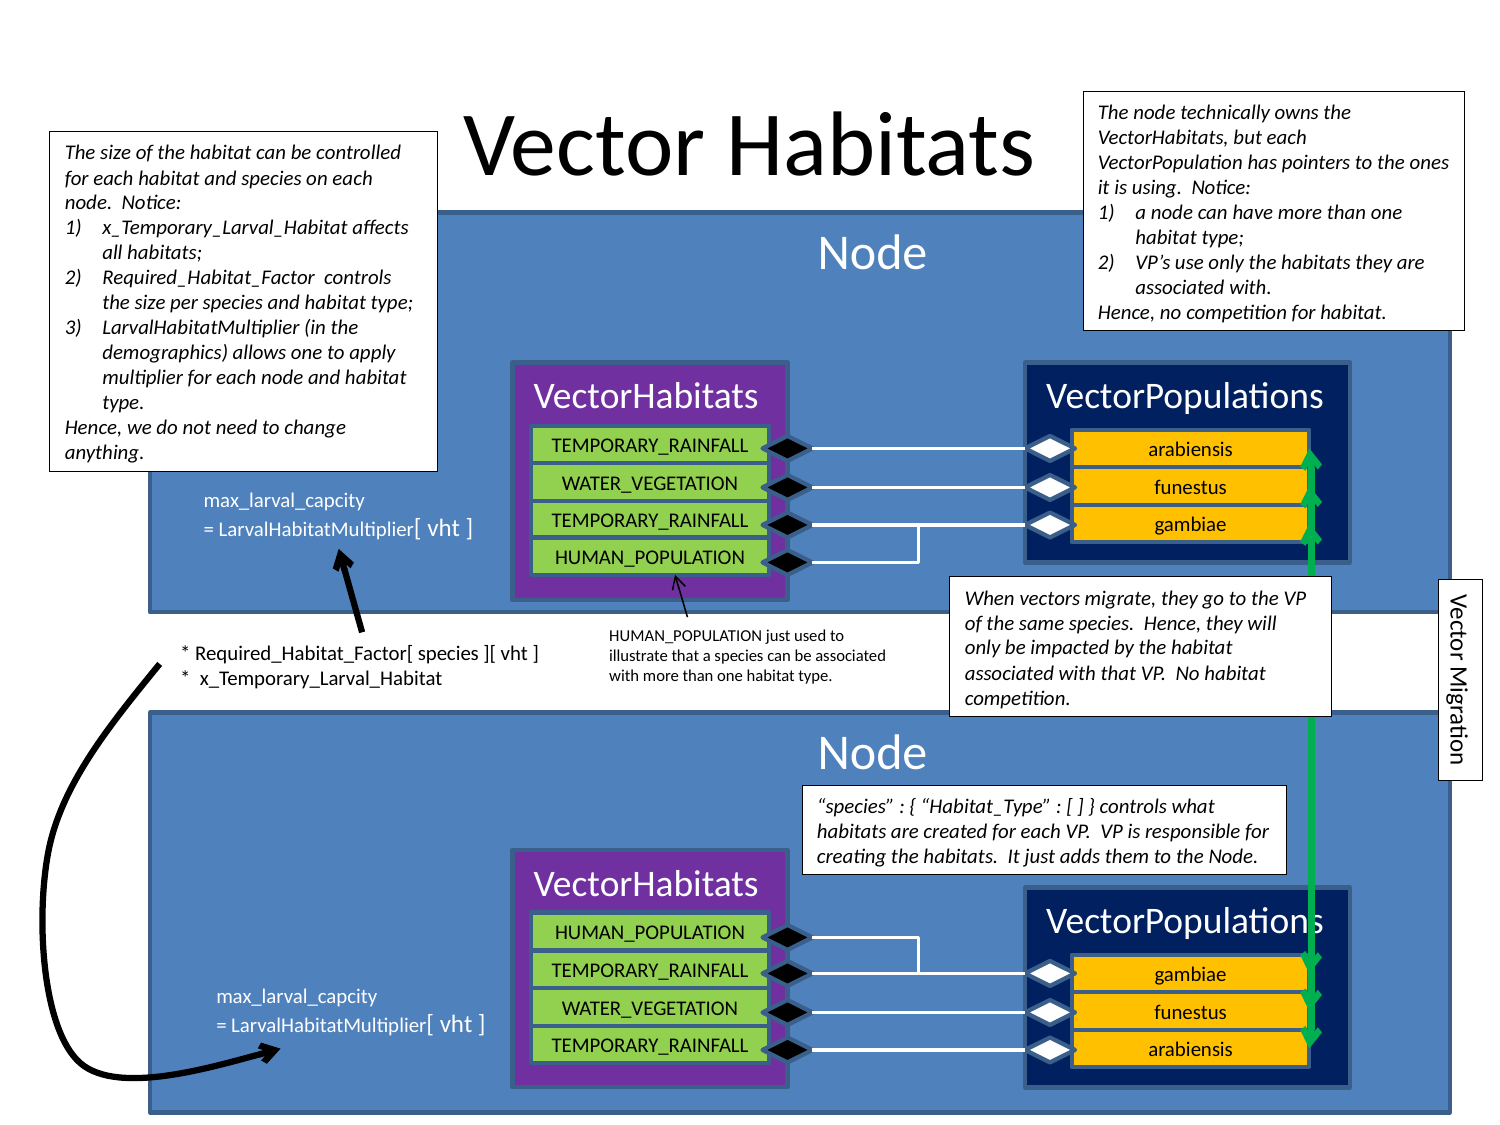

# Vector Habitats
The node technically owns the VectorHabitats, but each VectorPopulation has pointers to the ones it is using.  Notice:
a node can have more than one habitat type;
VP’s use only the habitats they are associated with.
Hence, no competition for habitat.
The size of the habitat can be controlled for each habitat and species on each node.  Notice:
x_Temporary_Larval_Habitat affects all habitats;
Required_Habitat_Factor  controls the size per species and habitat type;
LarvalHabitatMultiplier (in the demographics) allows one to apply multiplier for each node and habitat type.
Hence, we do not need to change anything.

Node

VectorHabitats
TEMPORARY_RAINFALL
WATER_VEGETATION
TEMPORARY_RAINFALL
HUMAN_POPULATION

VectorPopulations
arabiensis
funestus
gambiae

max_larval_capcity
= LarvalHabitatMultiplier[ vht ]

When vectors migrate, they go to the VP of the same species.  Hence, they will only be impacted by the habitat  associated with that VP.  No habitat competition.
HUMAN_POPULATION just used to illustrate that a species can be associated with more than one habitat type.
* Required_Habitat_Factor[ species ][ vht ]
*  x_Temporary_Larval_Habitat
Vector Migration

Node
“species” : { “Habitat_Type” : [ ] } controls what habitats are created for each VP.  VP is responsible for creating the habitats.  It just adds them to the Node.

VectorHabitats

VectorPopulations
gambiae
funestus
arabiensis
HUMAN_POPULATION

TEMPORARY_RAINFALL

max_larval_capcity
= LarvalHabitatMultiplier[ vht ]
WATER_VEGETATION

TEMPORARY_RAINFALL